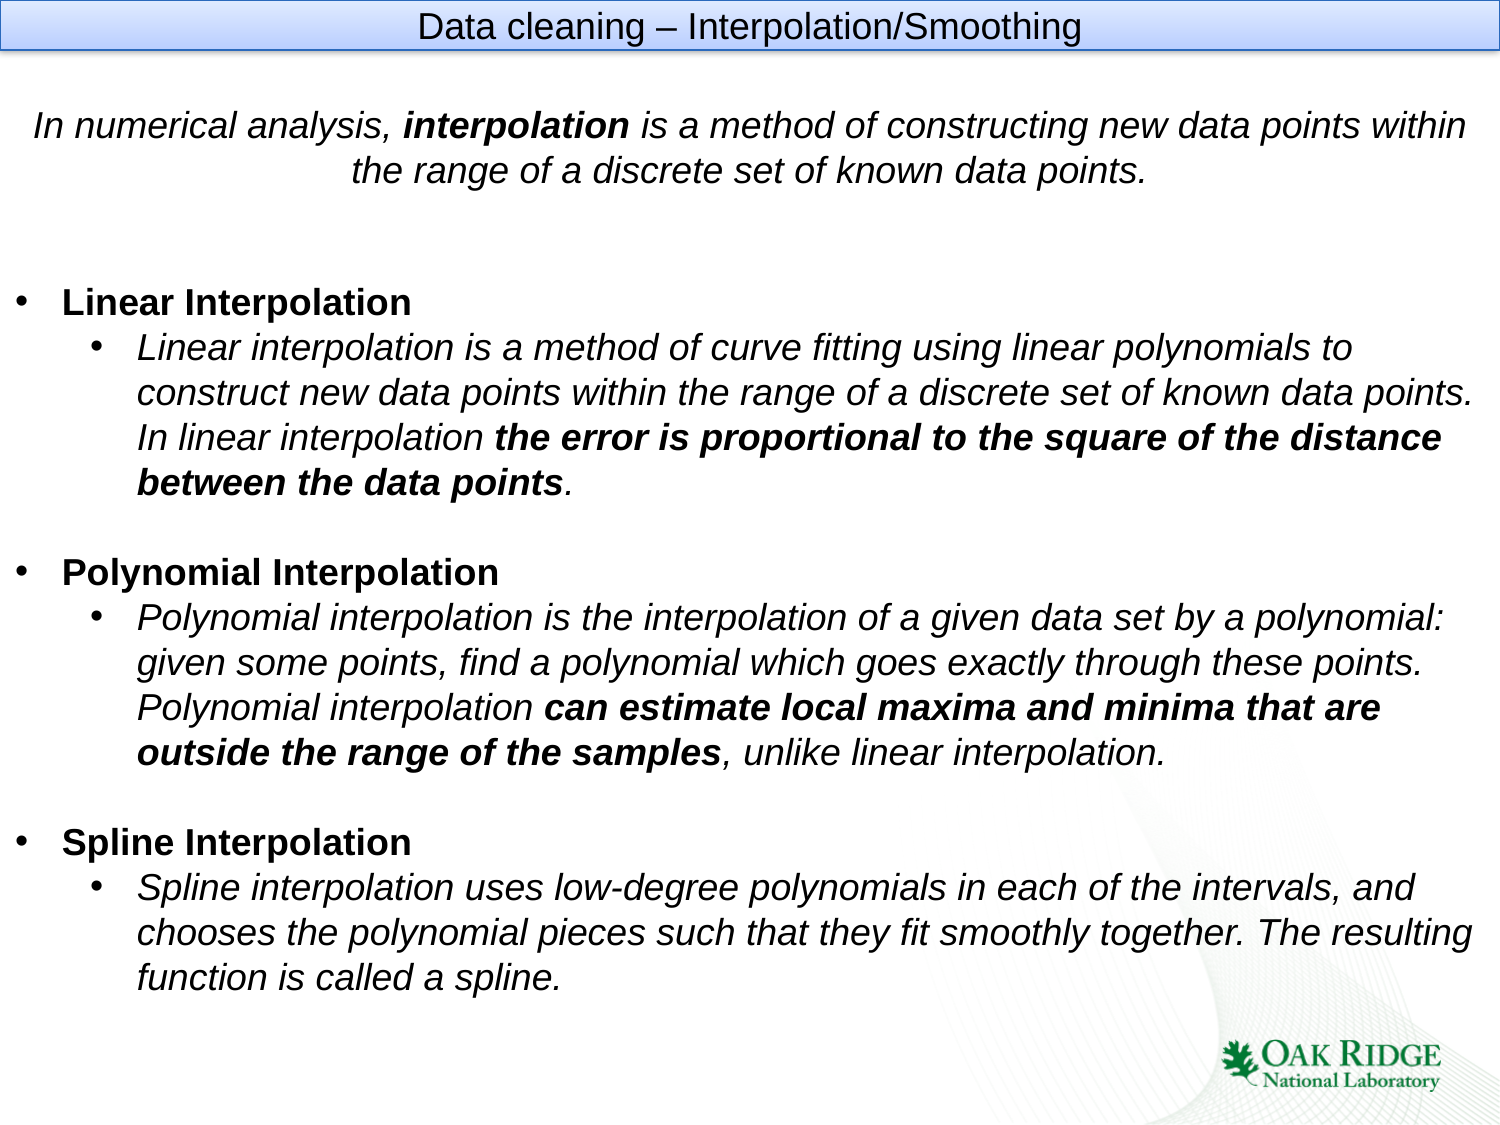

Data cleaning – Interpolation/Smoothing
In numerical analysis, interpolation is a method of constructing new data points within the range of a discrete set of known data points.
Linear Interpolation
Linear interpolation is a method of curve fitting using linear polynomials to construct new data points within the range of a discrete set of known data points. In linear interpolation the error is proportional to the square of the distance between the data points.

Polynomial Interpolation
Polynomial interpolation is the interpolation of a given data set by a polynomial: given some points, find a polynomial which goes exactly through these points. Polynomial interpolation can estimate local maxima and minima that are outside the range of the samples, unlike linear interpolation.

Spline Interpolation
Spline interpolation uses low-degree polynomials in each of the intervals, and chooses the polynomial pieces such that they fit smoothly together. The resulting function is called a spline.